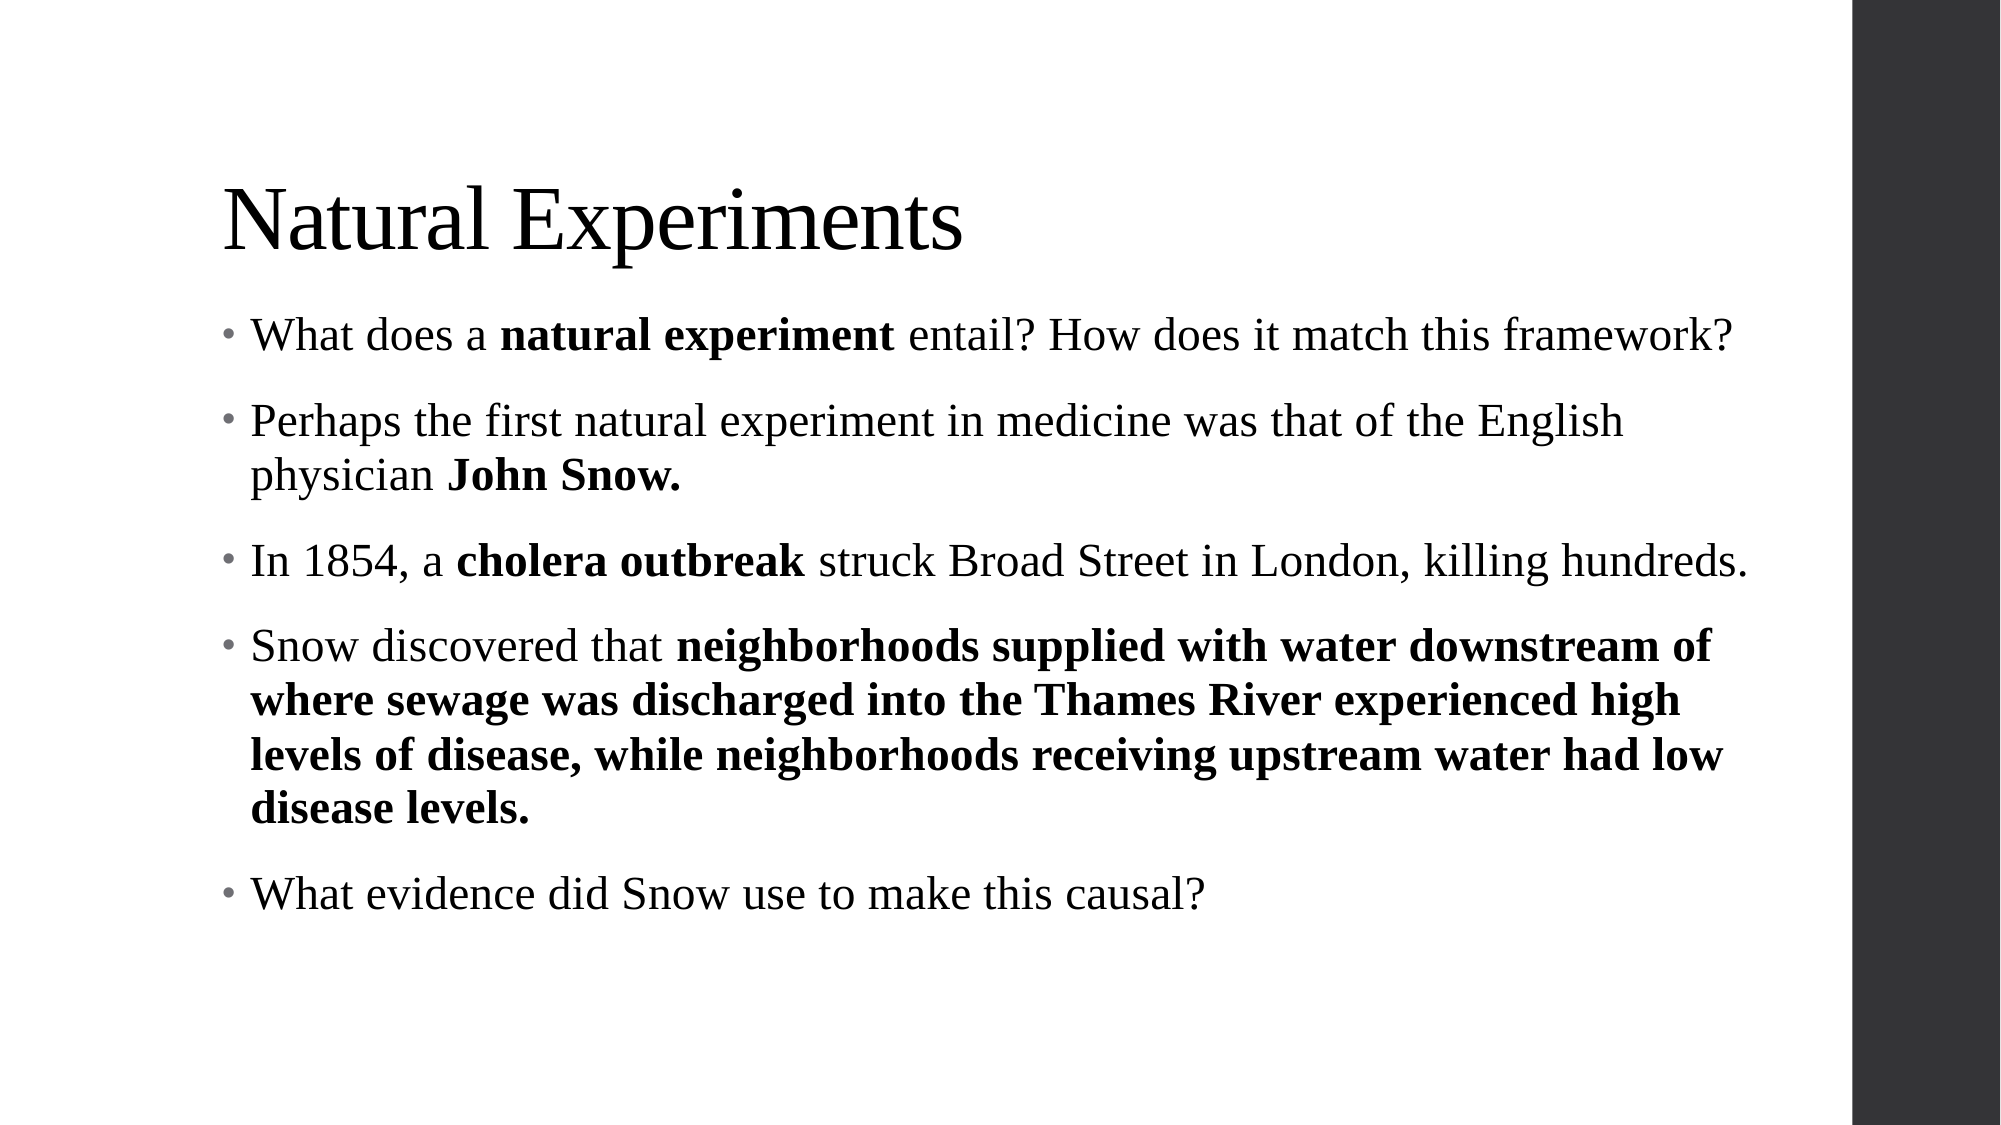

# Natural Experiments
What does a natural experiment entail? How does it match this framework?
Perhaps the first natural experiment in medicine was that of the English physician John Snow.
In 1854, a cholera outbreak struck Broad Street in London, killing hundreds.
Snow discovered that neighborhoods supplied with water downstream of where sewage was discharged into the Thames River experienced high levels of disease, while neighborhoods receiving upstream water had low disease levels.
What evidence did Snow use to make this causal?